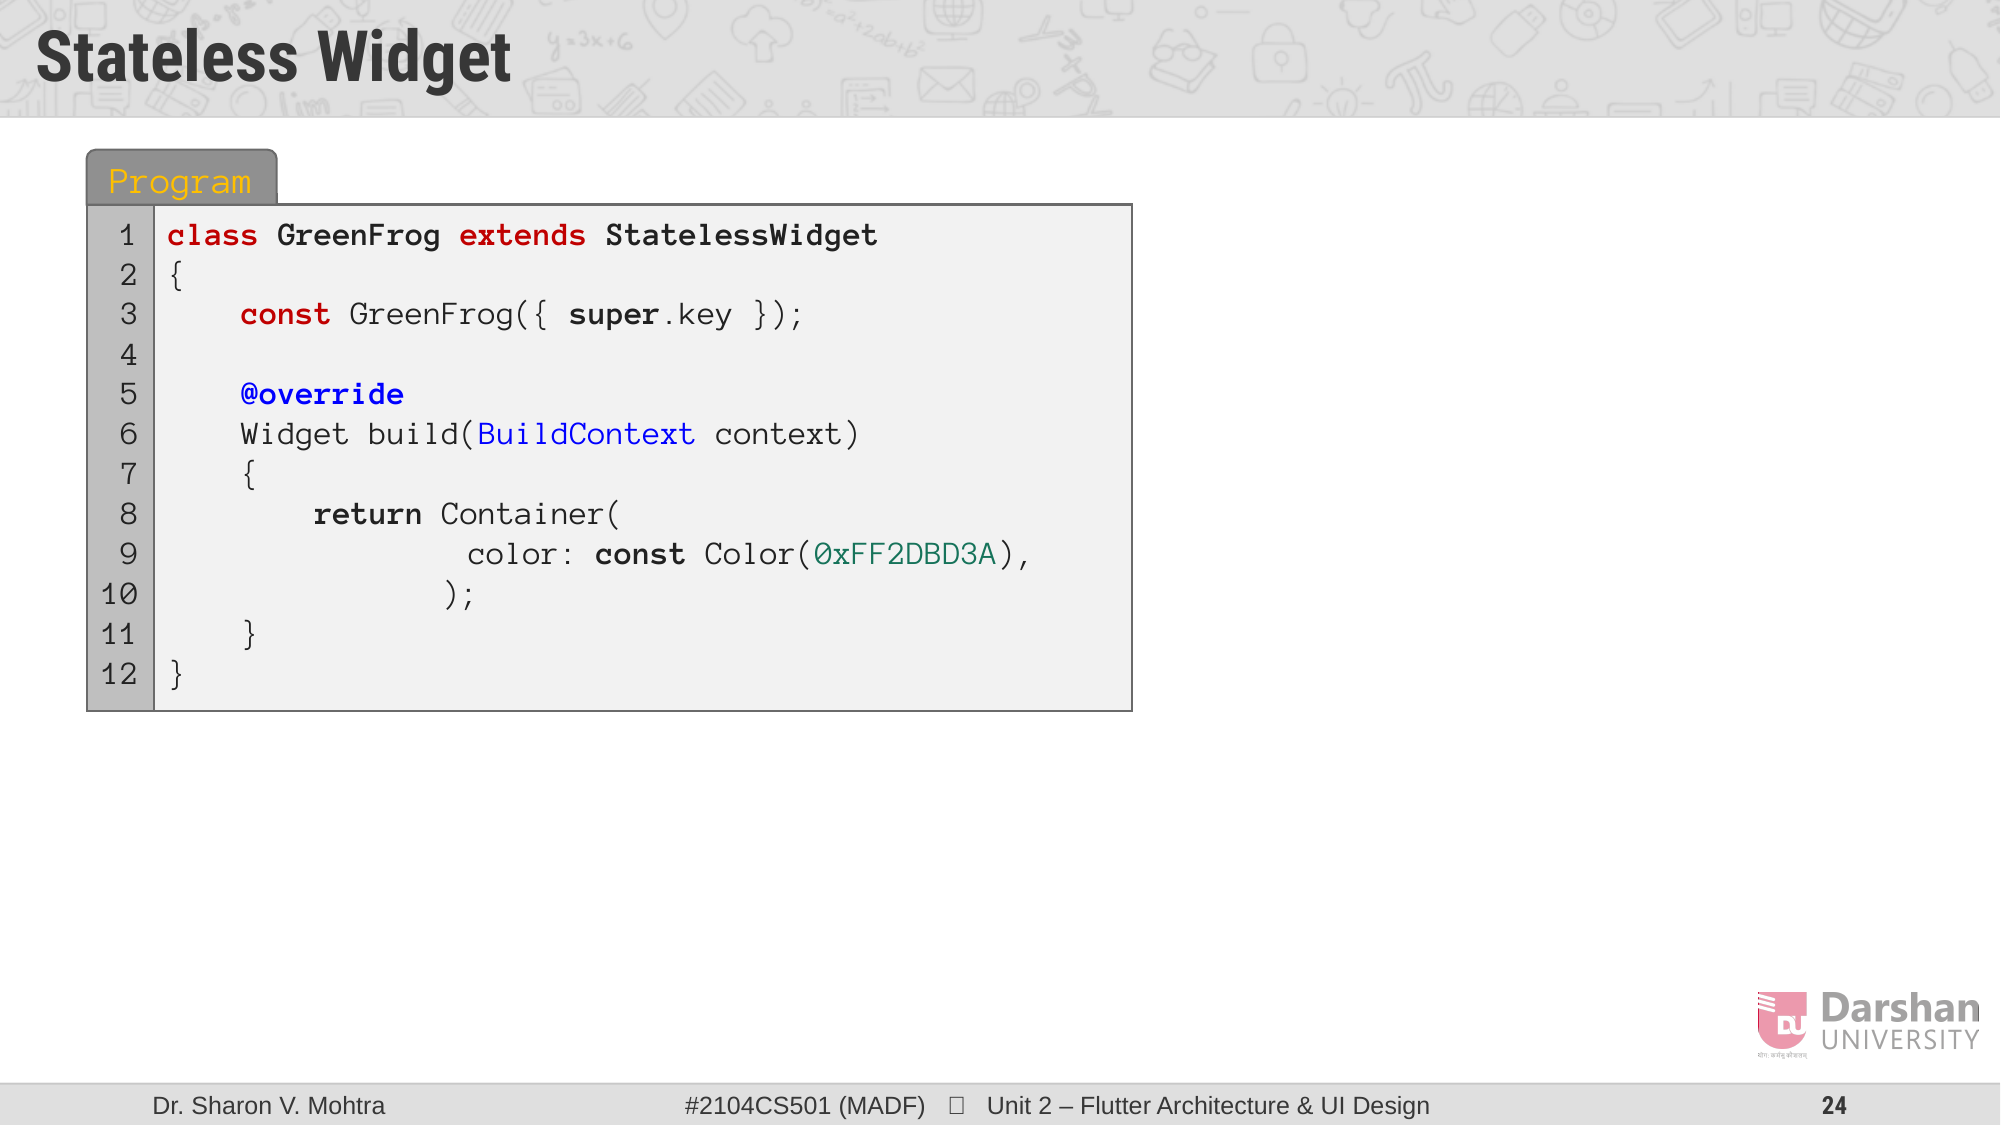

# Stateless Widget
Program
1
2
3
4
5
6
7
8
9
10
11
12
class GreenFrog extends StatelessWidget
{
    const GreenFrog({ super.key });

    @override
    Widget build(BuildContext context)
    {
        return Container(
		color: const Color(0xFF2DBD3A),
               );
    }
}